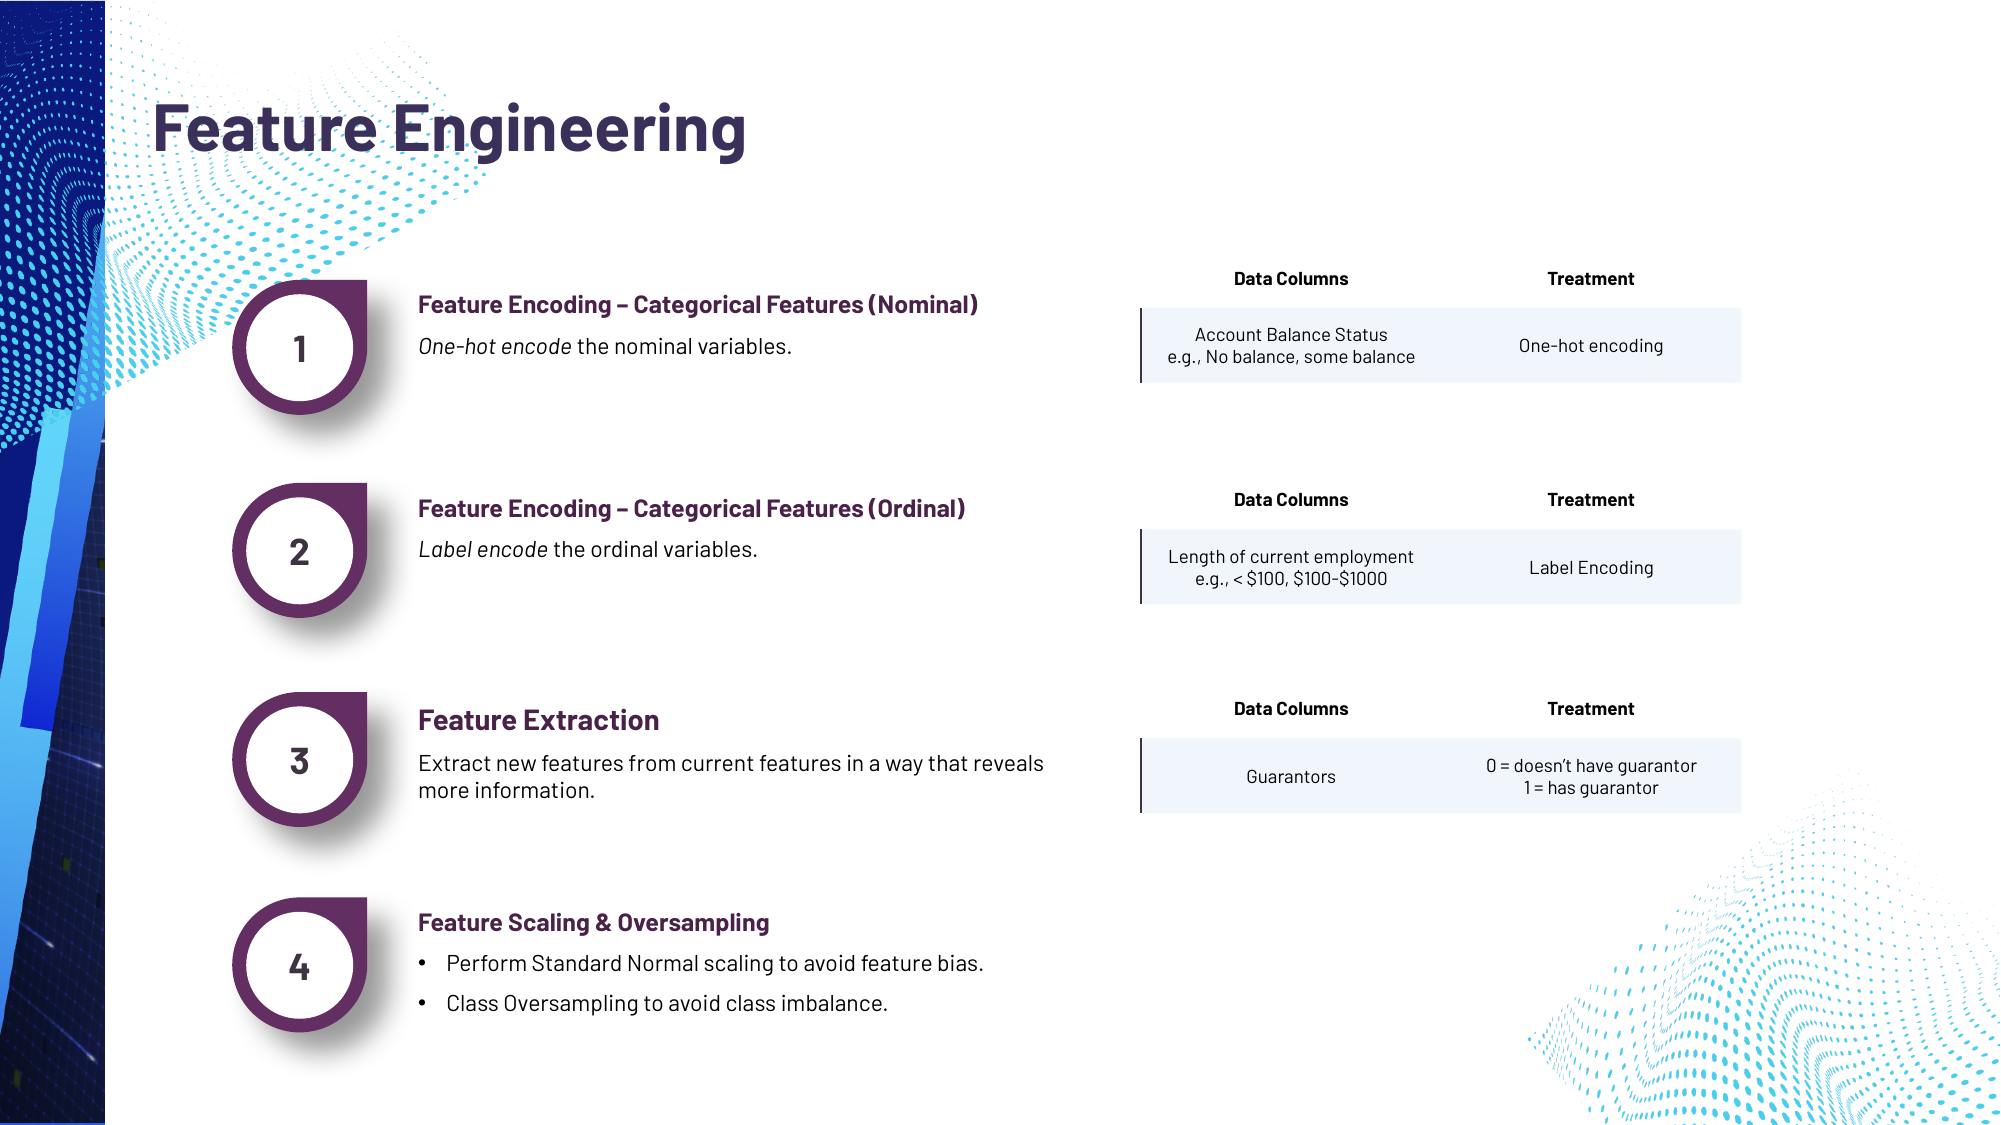

# Feature Engineering
| Data Columns | Treatment |
| --- | --- |
| Account Balance Status e.g., No balance, some balance | One-hot encoding |

Feature Encoding – Categorical Features (Nominal)
One-hot encode the nominal variables.
1
| Data Columns | Treatment |
| --- | --- |
| Length of current employment e.g., < $100, $100-$1000 | Label Encoding |

Feature Encoding – Categorical Features (Ordinal)
Label encode the ordinal variables.
2
| Data Columns | Treatment |
| --- | --- |
| Guarantors | 0 = doesn’t have guarantor 1 = has guarantor |

Feature Extraction
Extract new features from current features in a way that reveals more information.
3

Feature Scaling & Oversampling
Perform Standard Normal scaling to avoid feature bias.
Class Oversampling to avoid class imbalance.
4